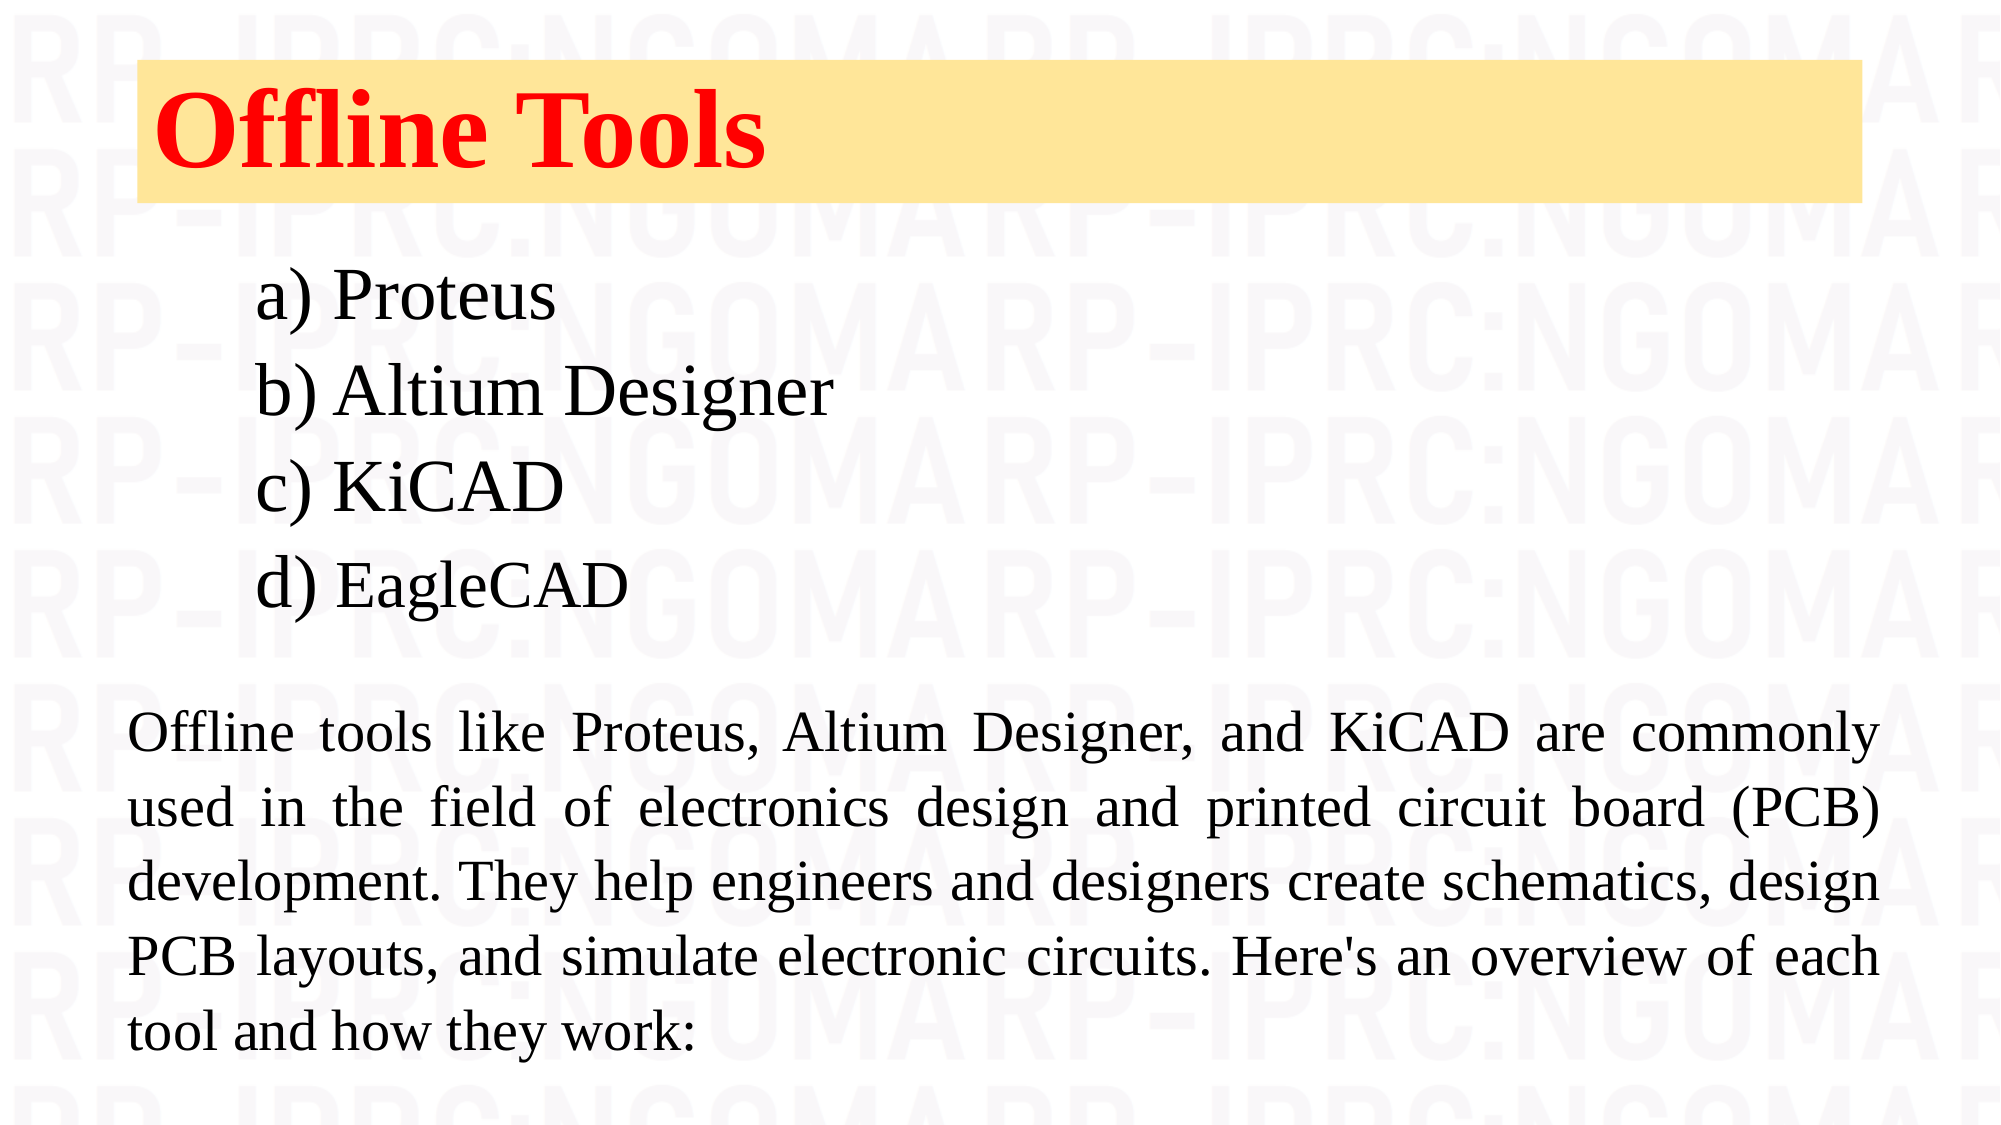

# Offline Tools
a) Proteus
b) Altium Designer
c) KiCAD
d) EagleCAD

Offline tools like Proteus, Altium Designer, and KiCAD are commonly used in the field of electronics design and printed circuit board (PCB) development. They help engineers and designers create schematics, design PCB layouts, and simulate electronic circuits. Here's an overview of each tool and how they work: